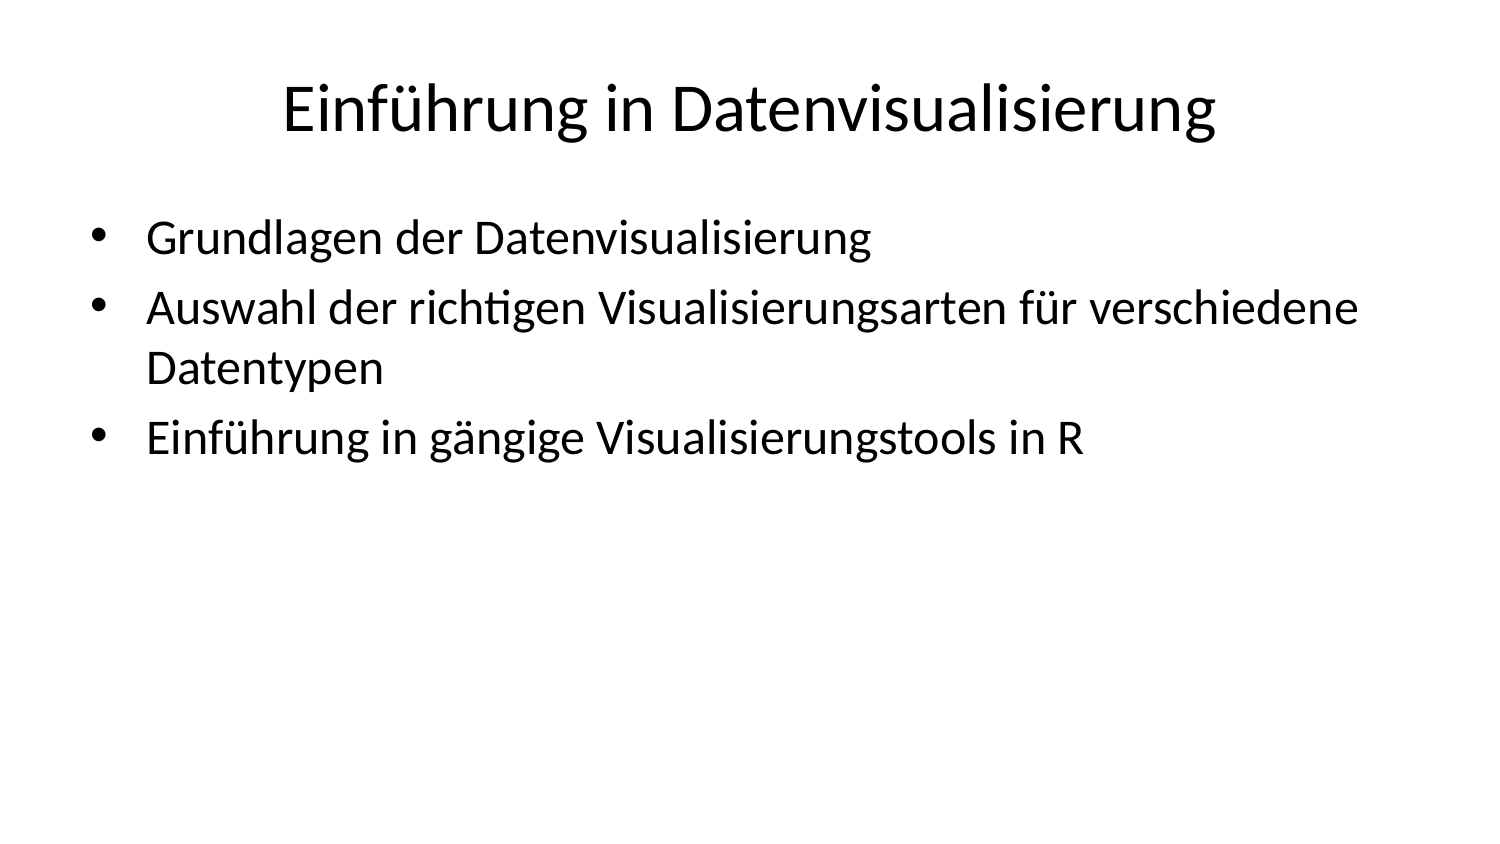

# Einführung in Datenvisualisierung
Grundlagen der Datenvisualisierung
Auswahl der richtigen Visualisierungsarten für verschiedene Datentypen
Einführung in gängige Visualisierungstools in R